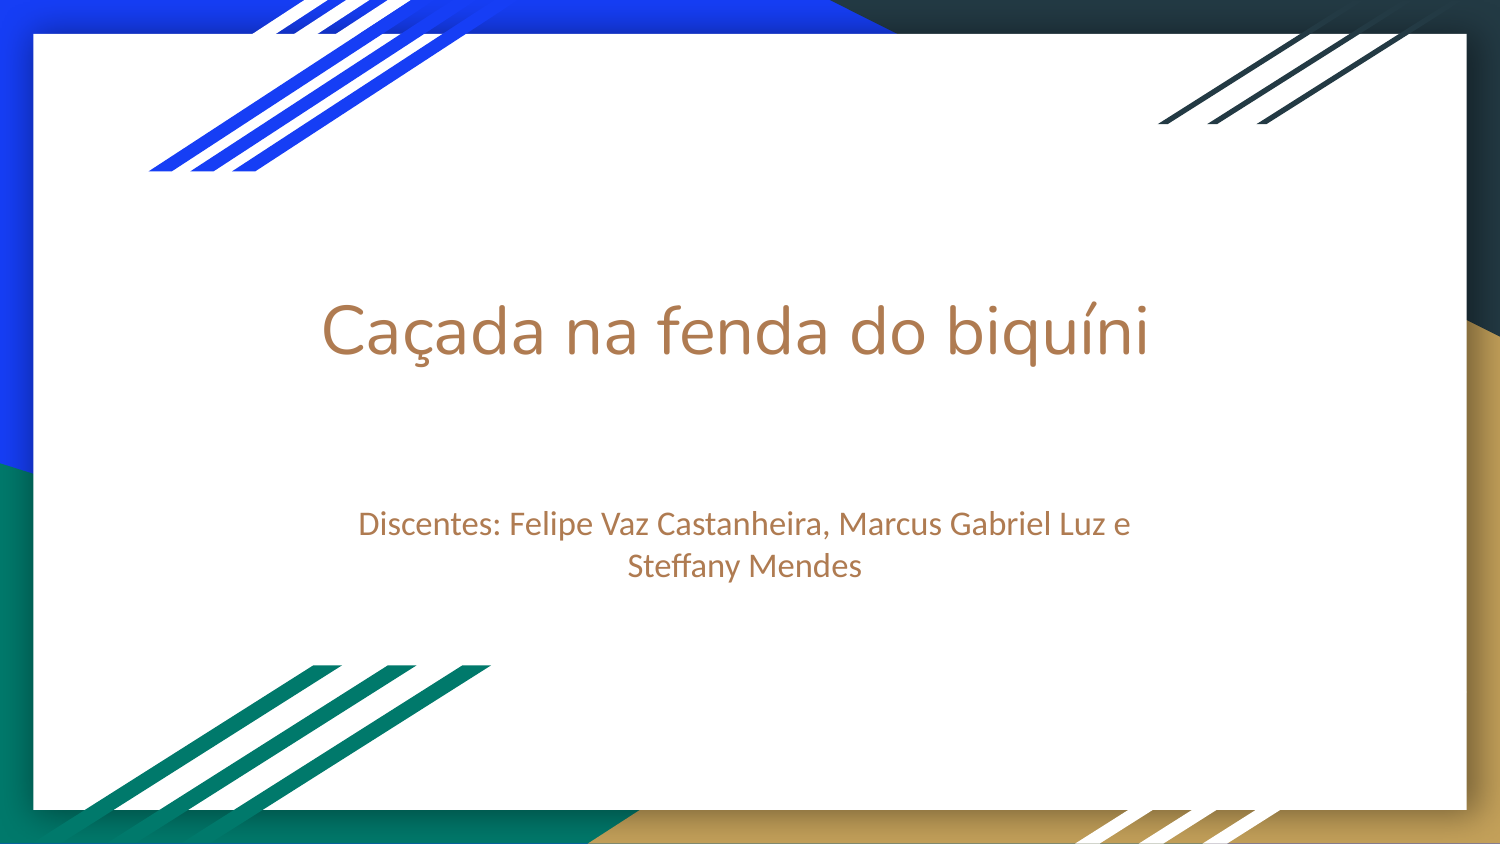

# Caçada na fenda do biquíni
Discentes: Felipe Vaz Castanheira, Marcus Gabriel Luz e Steffany Mendes